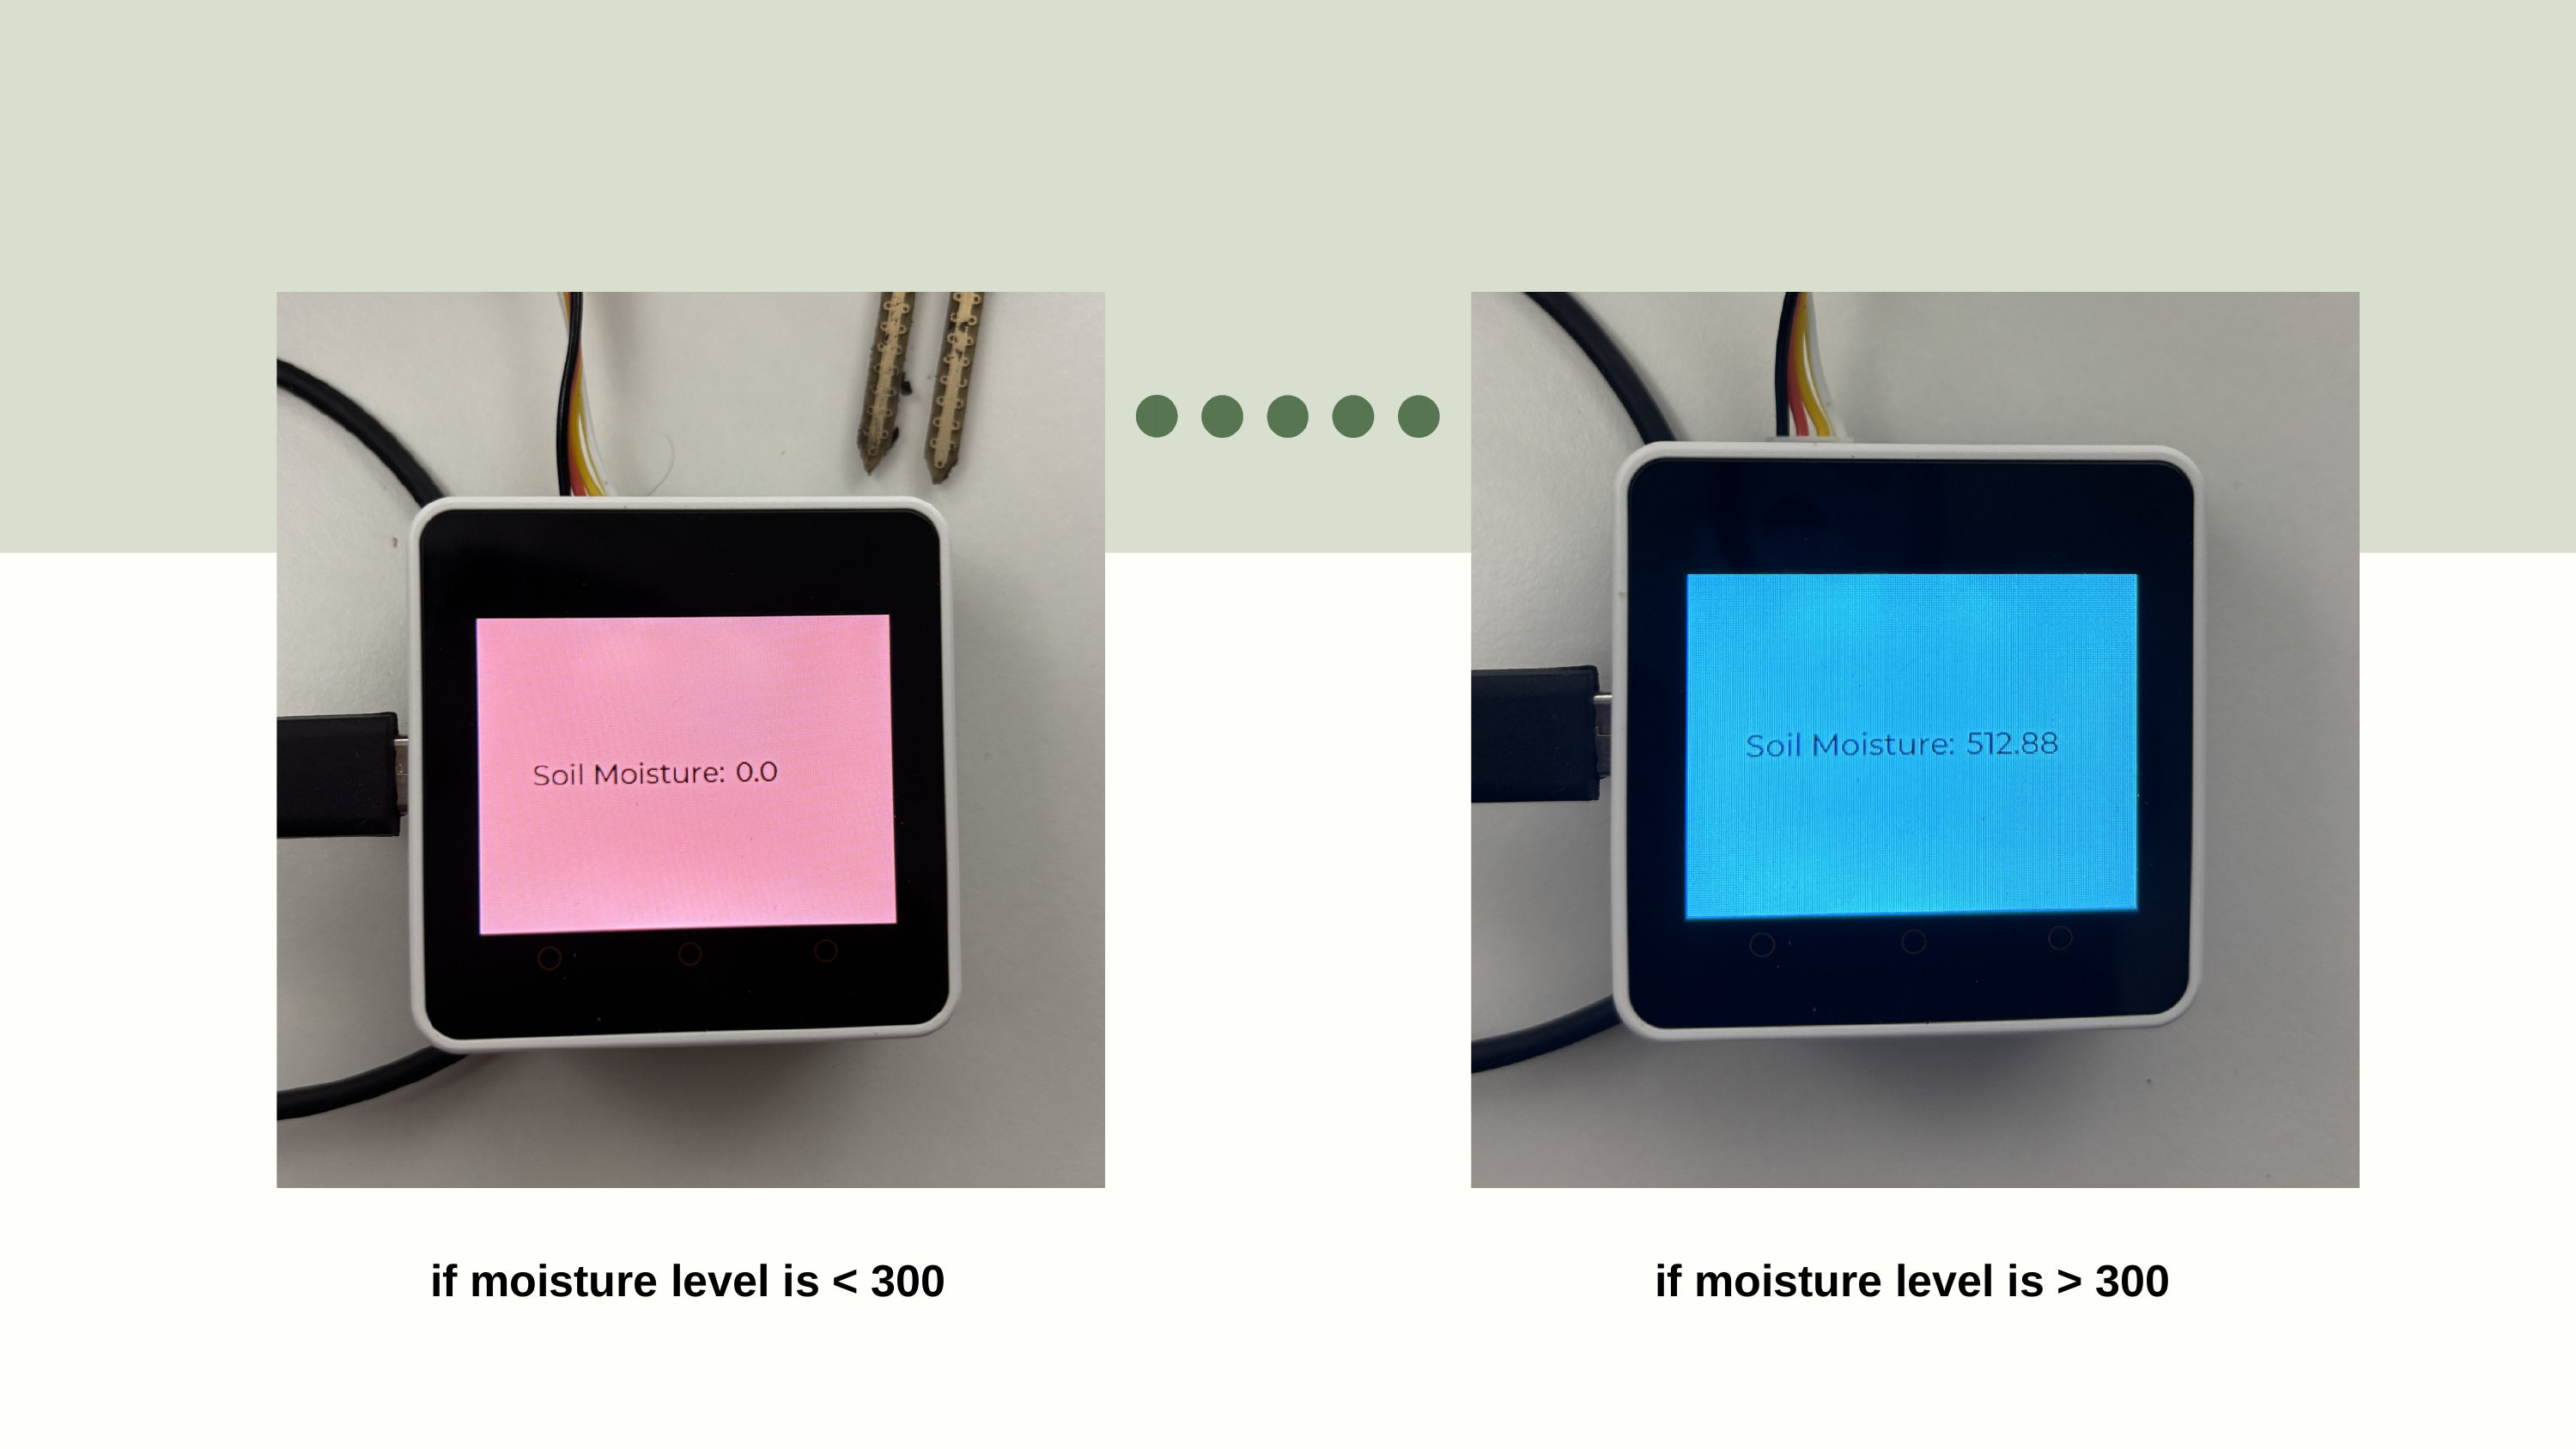

if moisture level is < 300
if moisture level is > 300